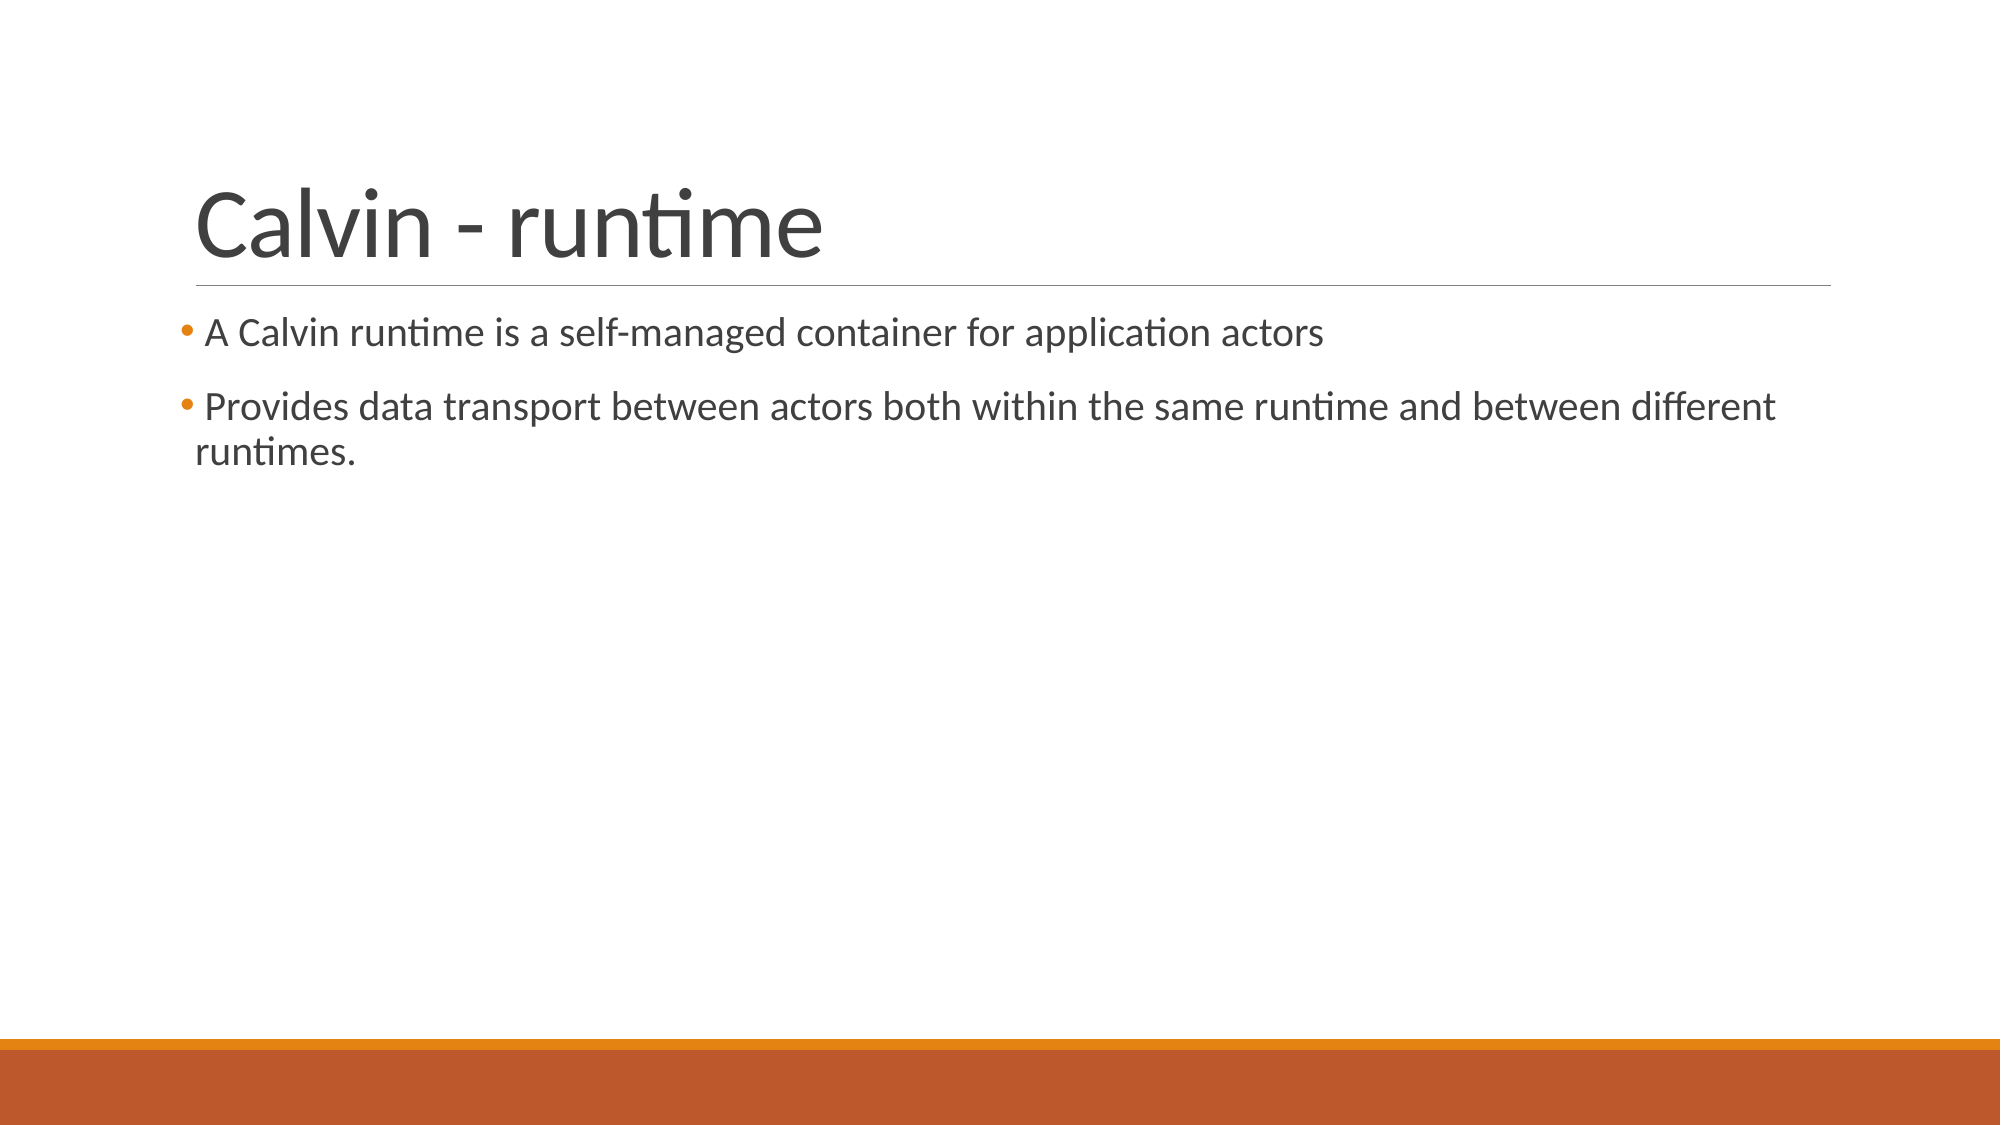

# Calvin - runtime
 A Calvin runtime is a self-managed container for application actors
 Provides data transport between actors both within the same runtime and between different runtimes.